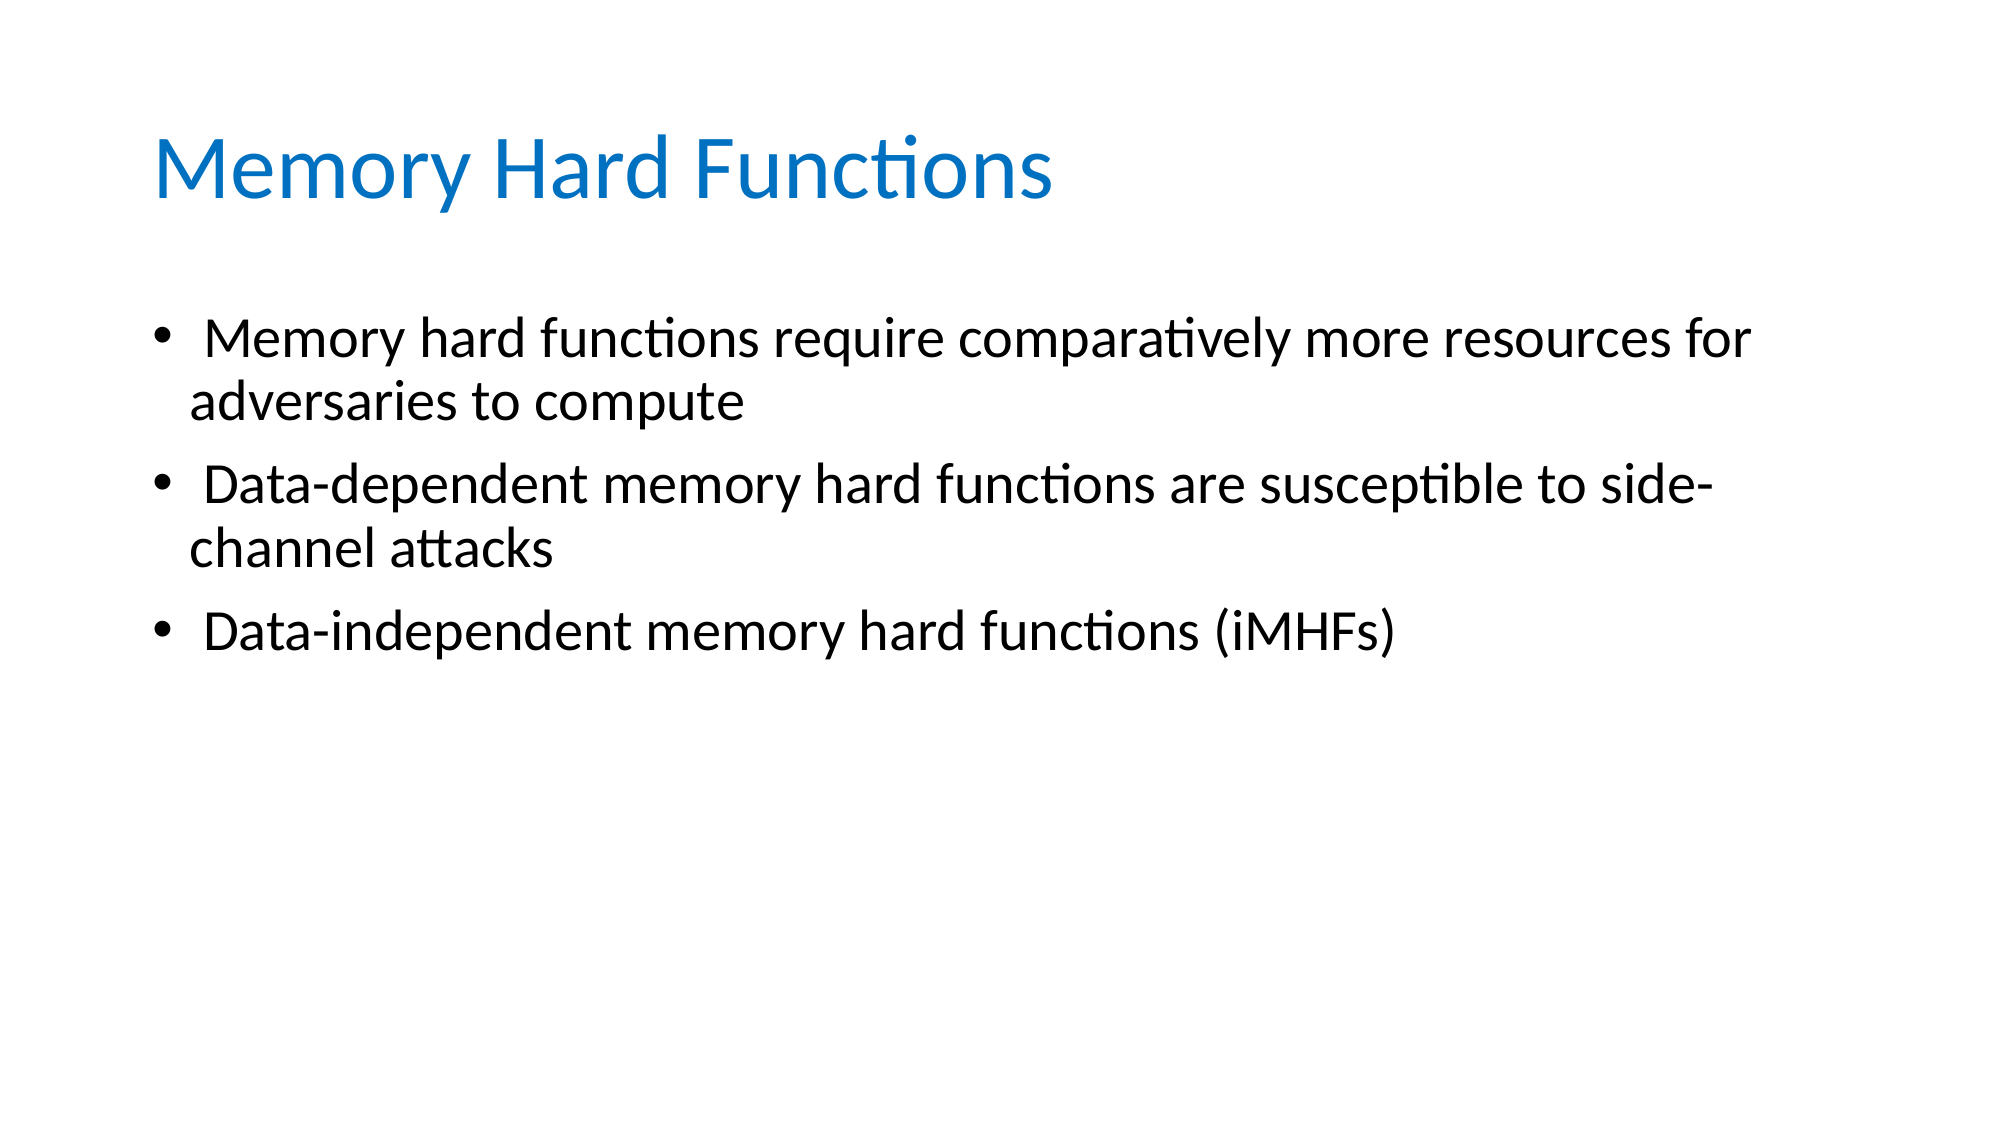

# Memory Hard Functions
 Memory hard functions require comparatively more resources for adversaries to compute
 Data-dependent memory hard functions are susceptible to side-channel attacks
 Data-independent memory hard functions (iMHFs)